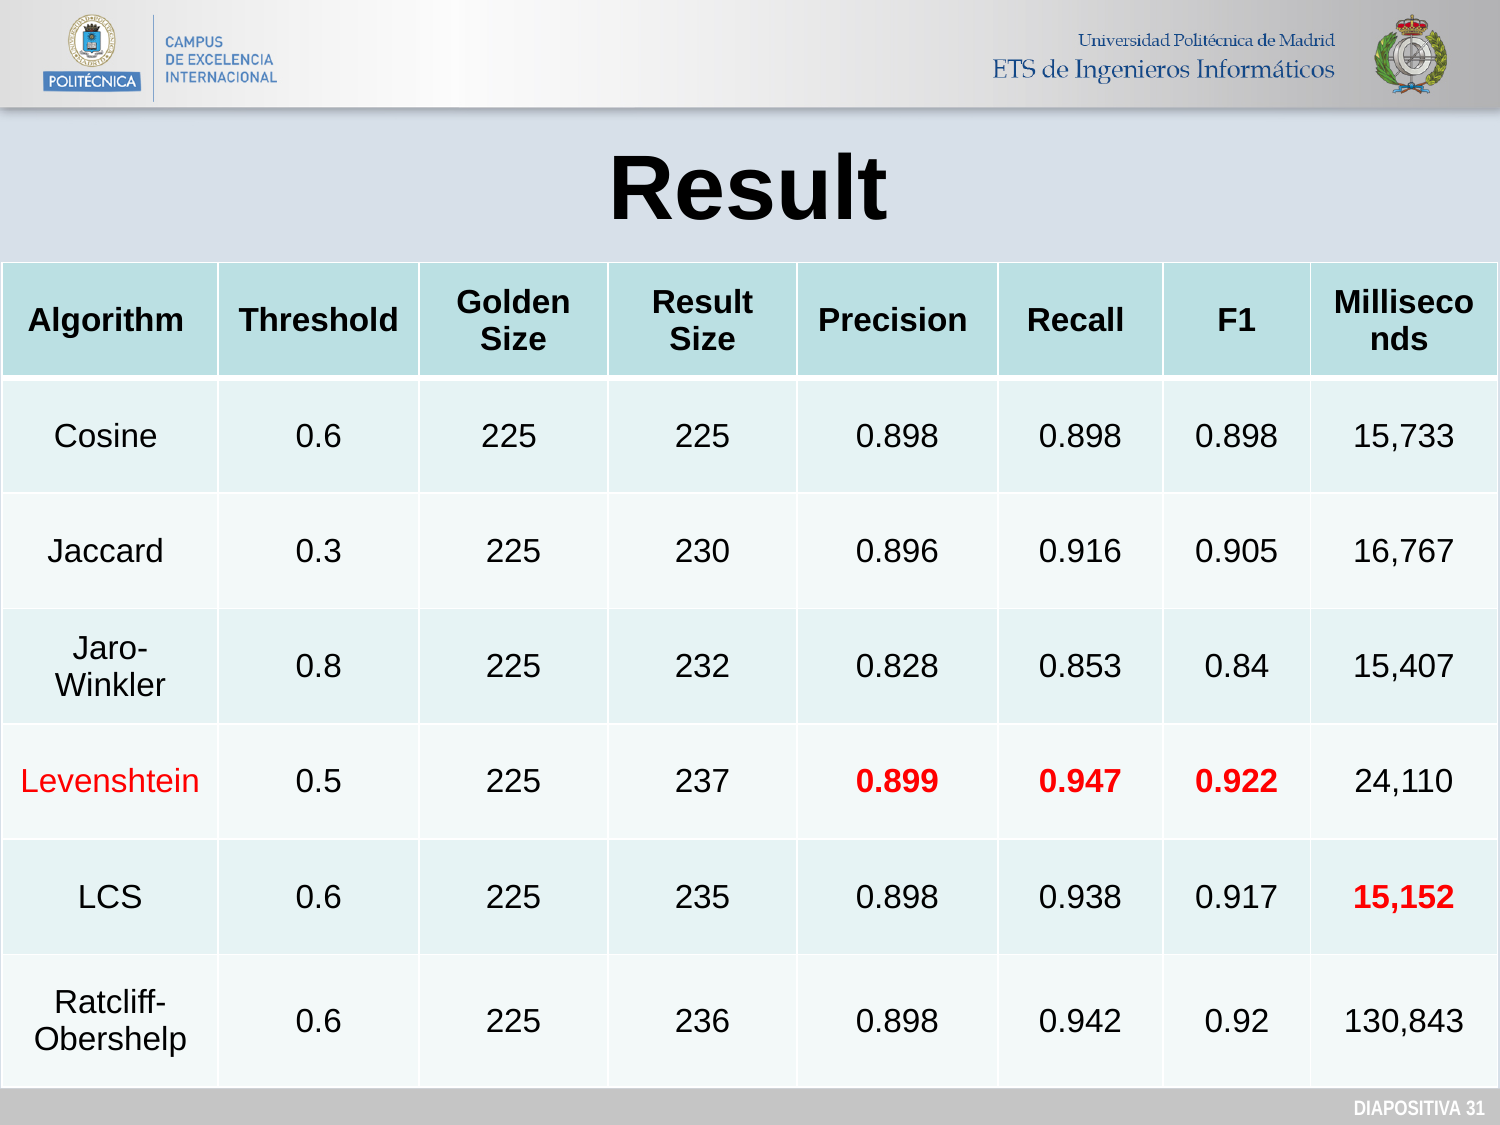

Result
| Algorithm | Threshold | Golden Size | Result Size | Precision | Recall | F1 | Milliseconds |
| --- | --- | --- | --- | --- | --- | --- | --- |
| Cosine | 0.6 | 225 | 225 | 0.898 | 0.898 | 0.898 | 15,733 |
| Jaccard | 0.3 | 225 | 230 | 0.896 | 0.916 | 0.905 | 16,767 |
| Jaro-Winkler | 0.8 | 225 | 232 | 0.828 | 0.853 | 0.84 | 15,407 |
| Levenshtein | 0.5 | 225 | 237 | 0.899 | 0.947 | 0.922 | 24,110 |
| LCS | 0.6 | 225 | 235 | 0.898 | 0.938 | 0.917 | 15,152 |
| Ratcliff-Obershelp | 0.6 | 225 | 236 | 0.898 | 0.942 | 0.92 | 130,843 |
DIAPOSITIVA 31